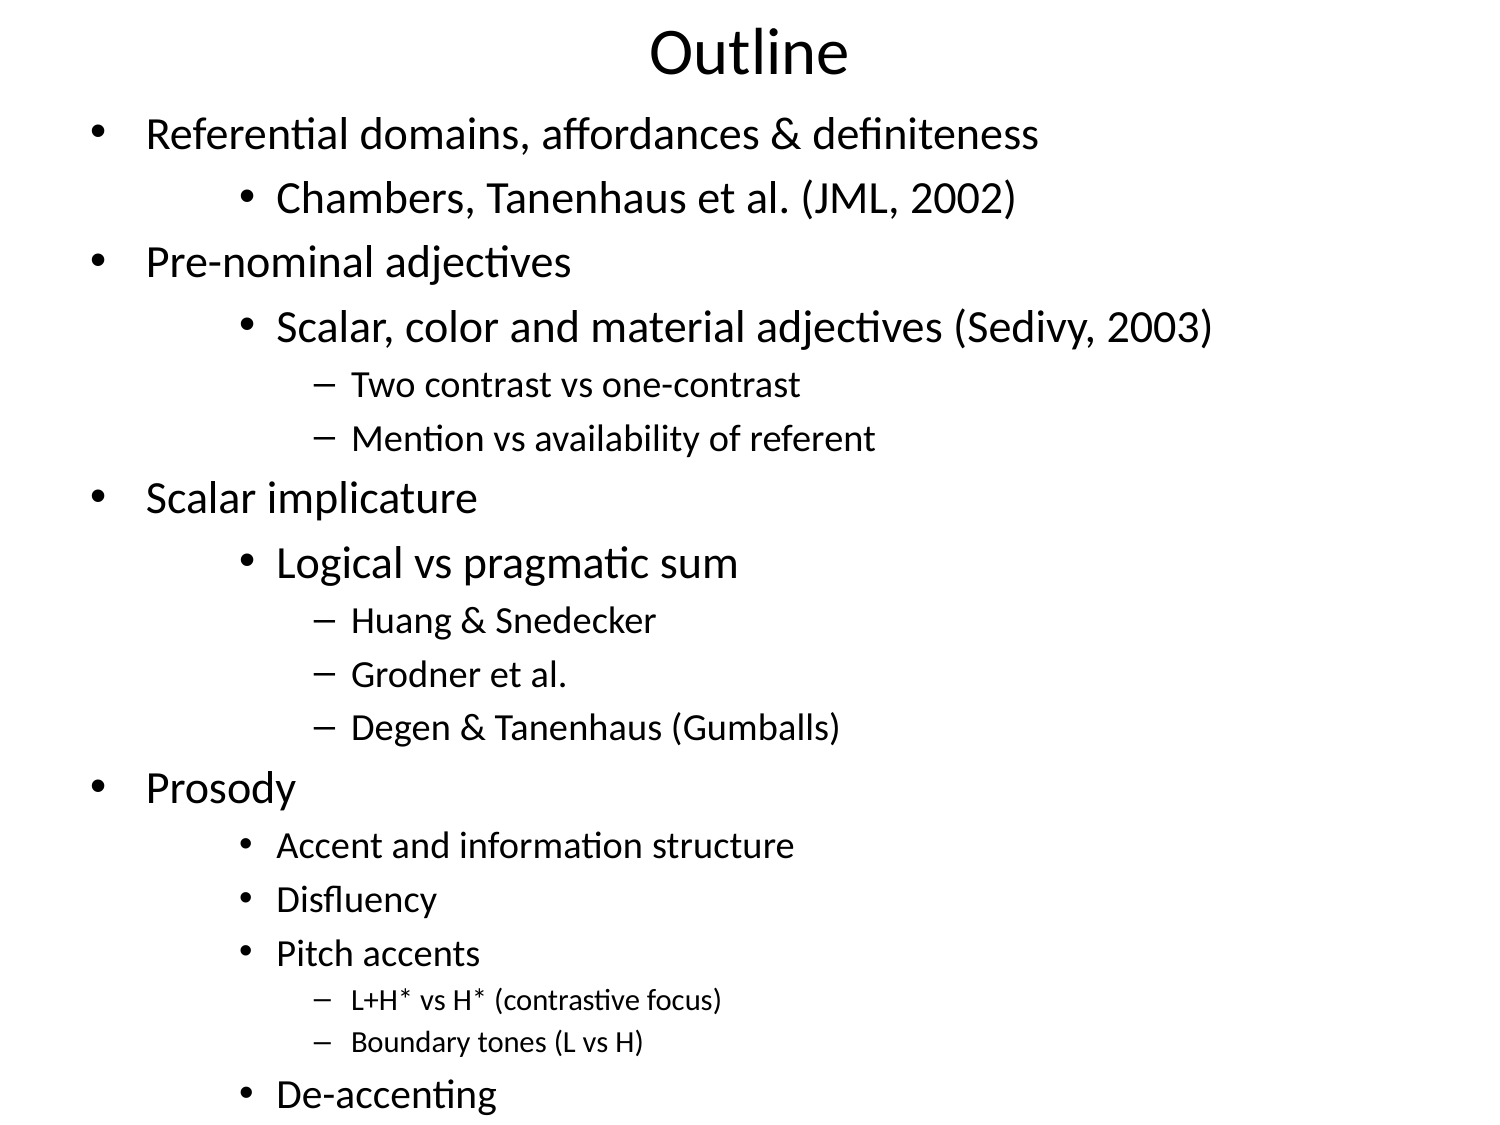

# Outline
Referential domains, affordances & definiteness
Chambers, Tanenhaus et al. (JML, 2002)
Pre-nominal adjectives
Scalar, color and material adjectives (Sedivy, 2003)
Two contrast vs one-contrast
Mention vs availability of referent
Scalar implicature
Logical vs pragmatic sum
Huang & Snedecker
Grodner et al.
Degen & Tanenhaus (Gumballs)
Prosody
Accent and information structure
Disfluency
Pitch accents
L+H* vs H* (contrastive focus)
Boundary tones (L vs H)
De-accenting